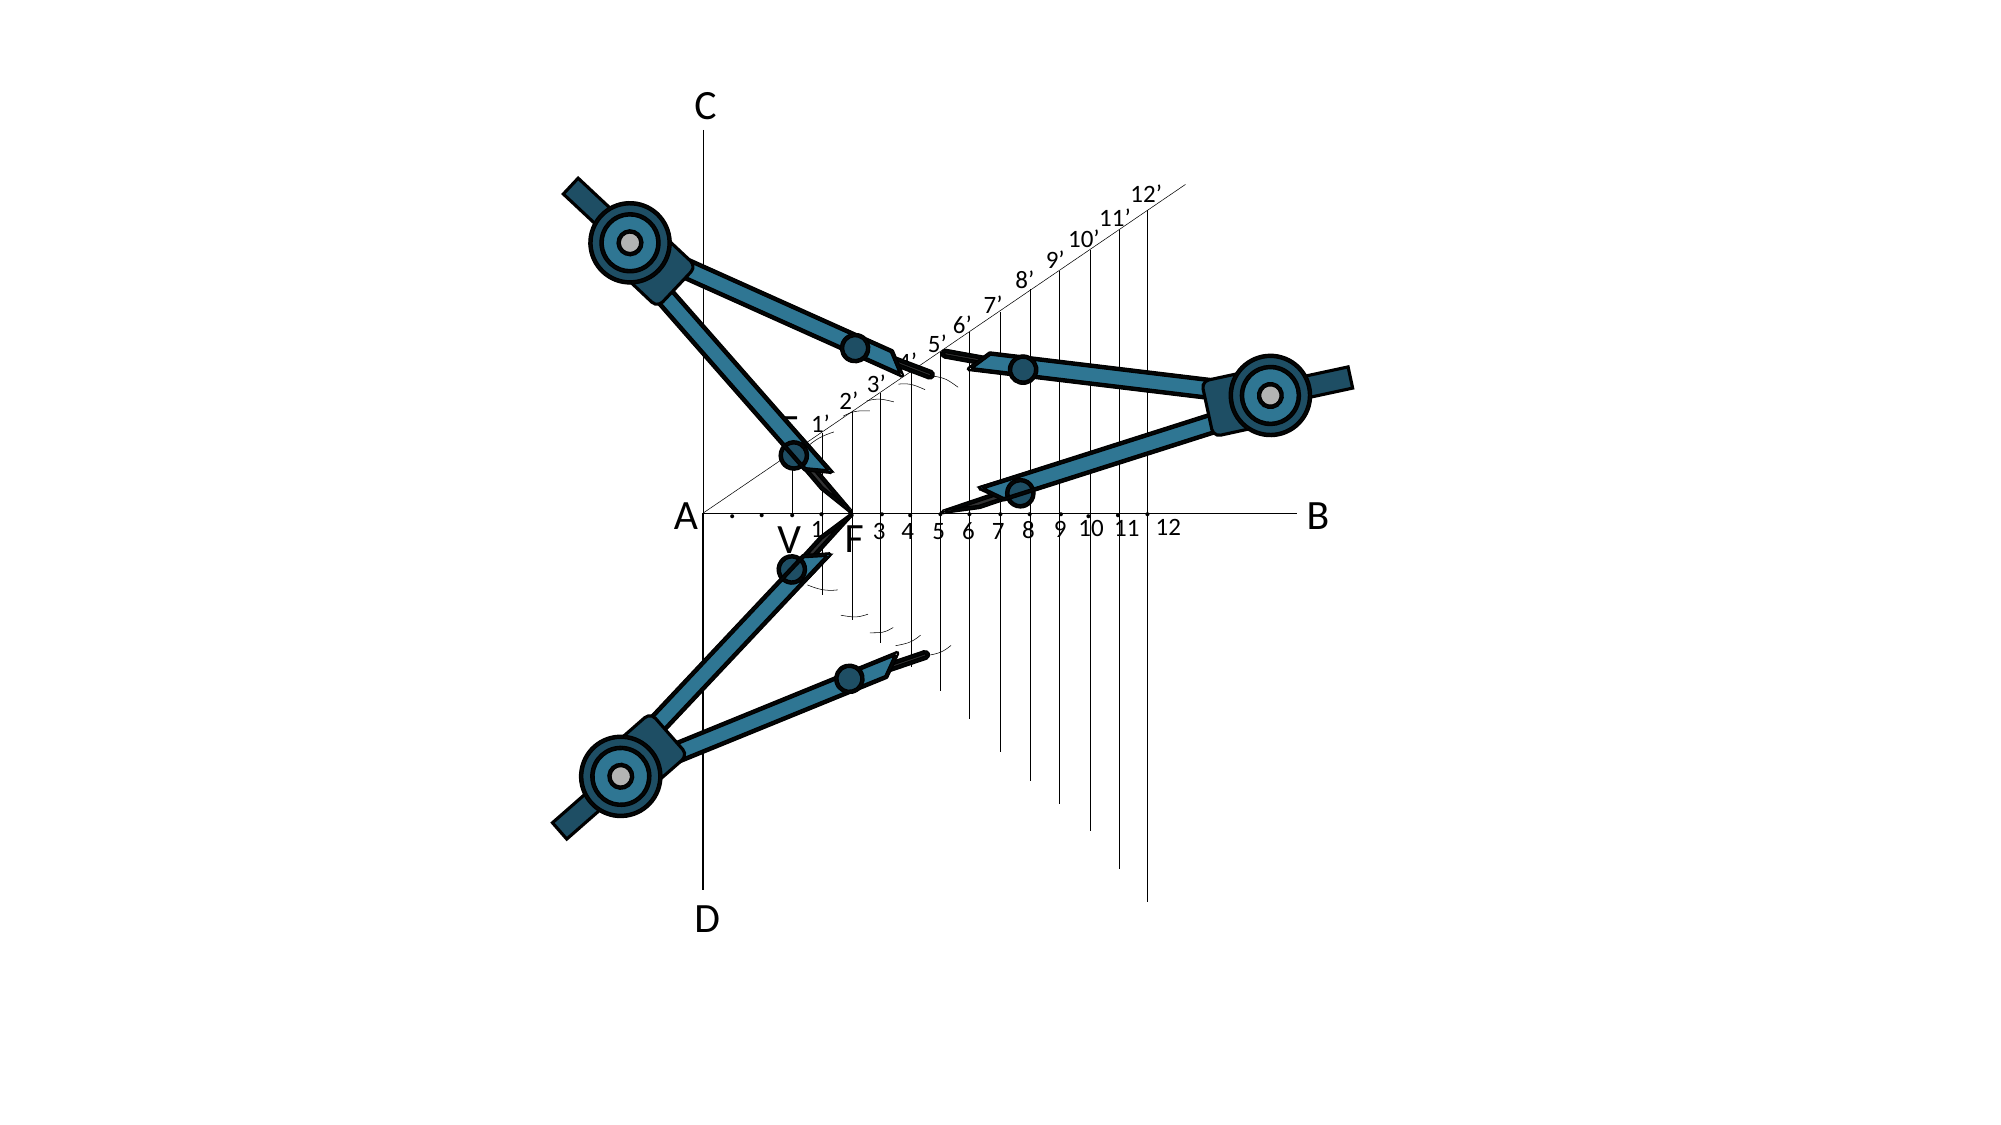

C

12’
11’
10’
9’
8’
7’
6’
5’
4’
3’
2’

E
1’

.
.
.
.
.
.
.
.
.
.
.
.
.
.
.
A
B
.
12
F
10
11
9
V
1
8
3
5
4
6
7

D